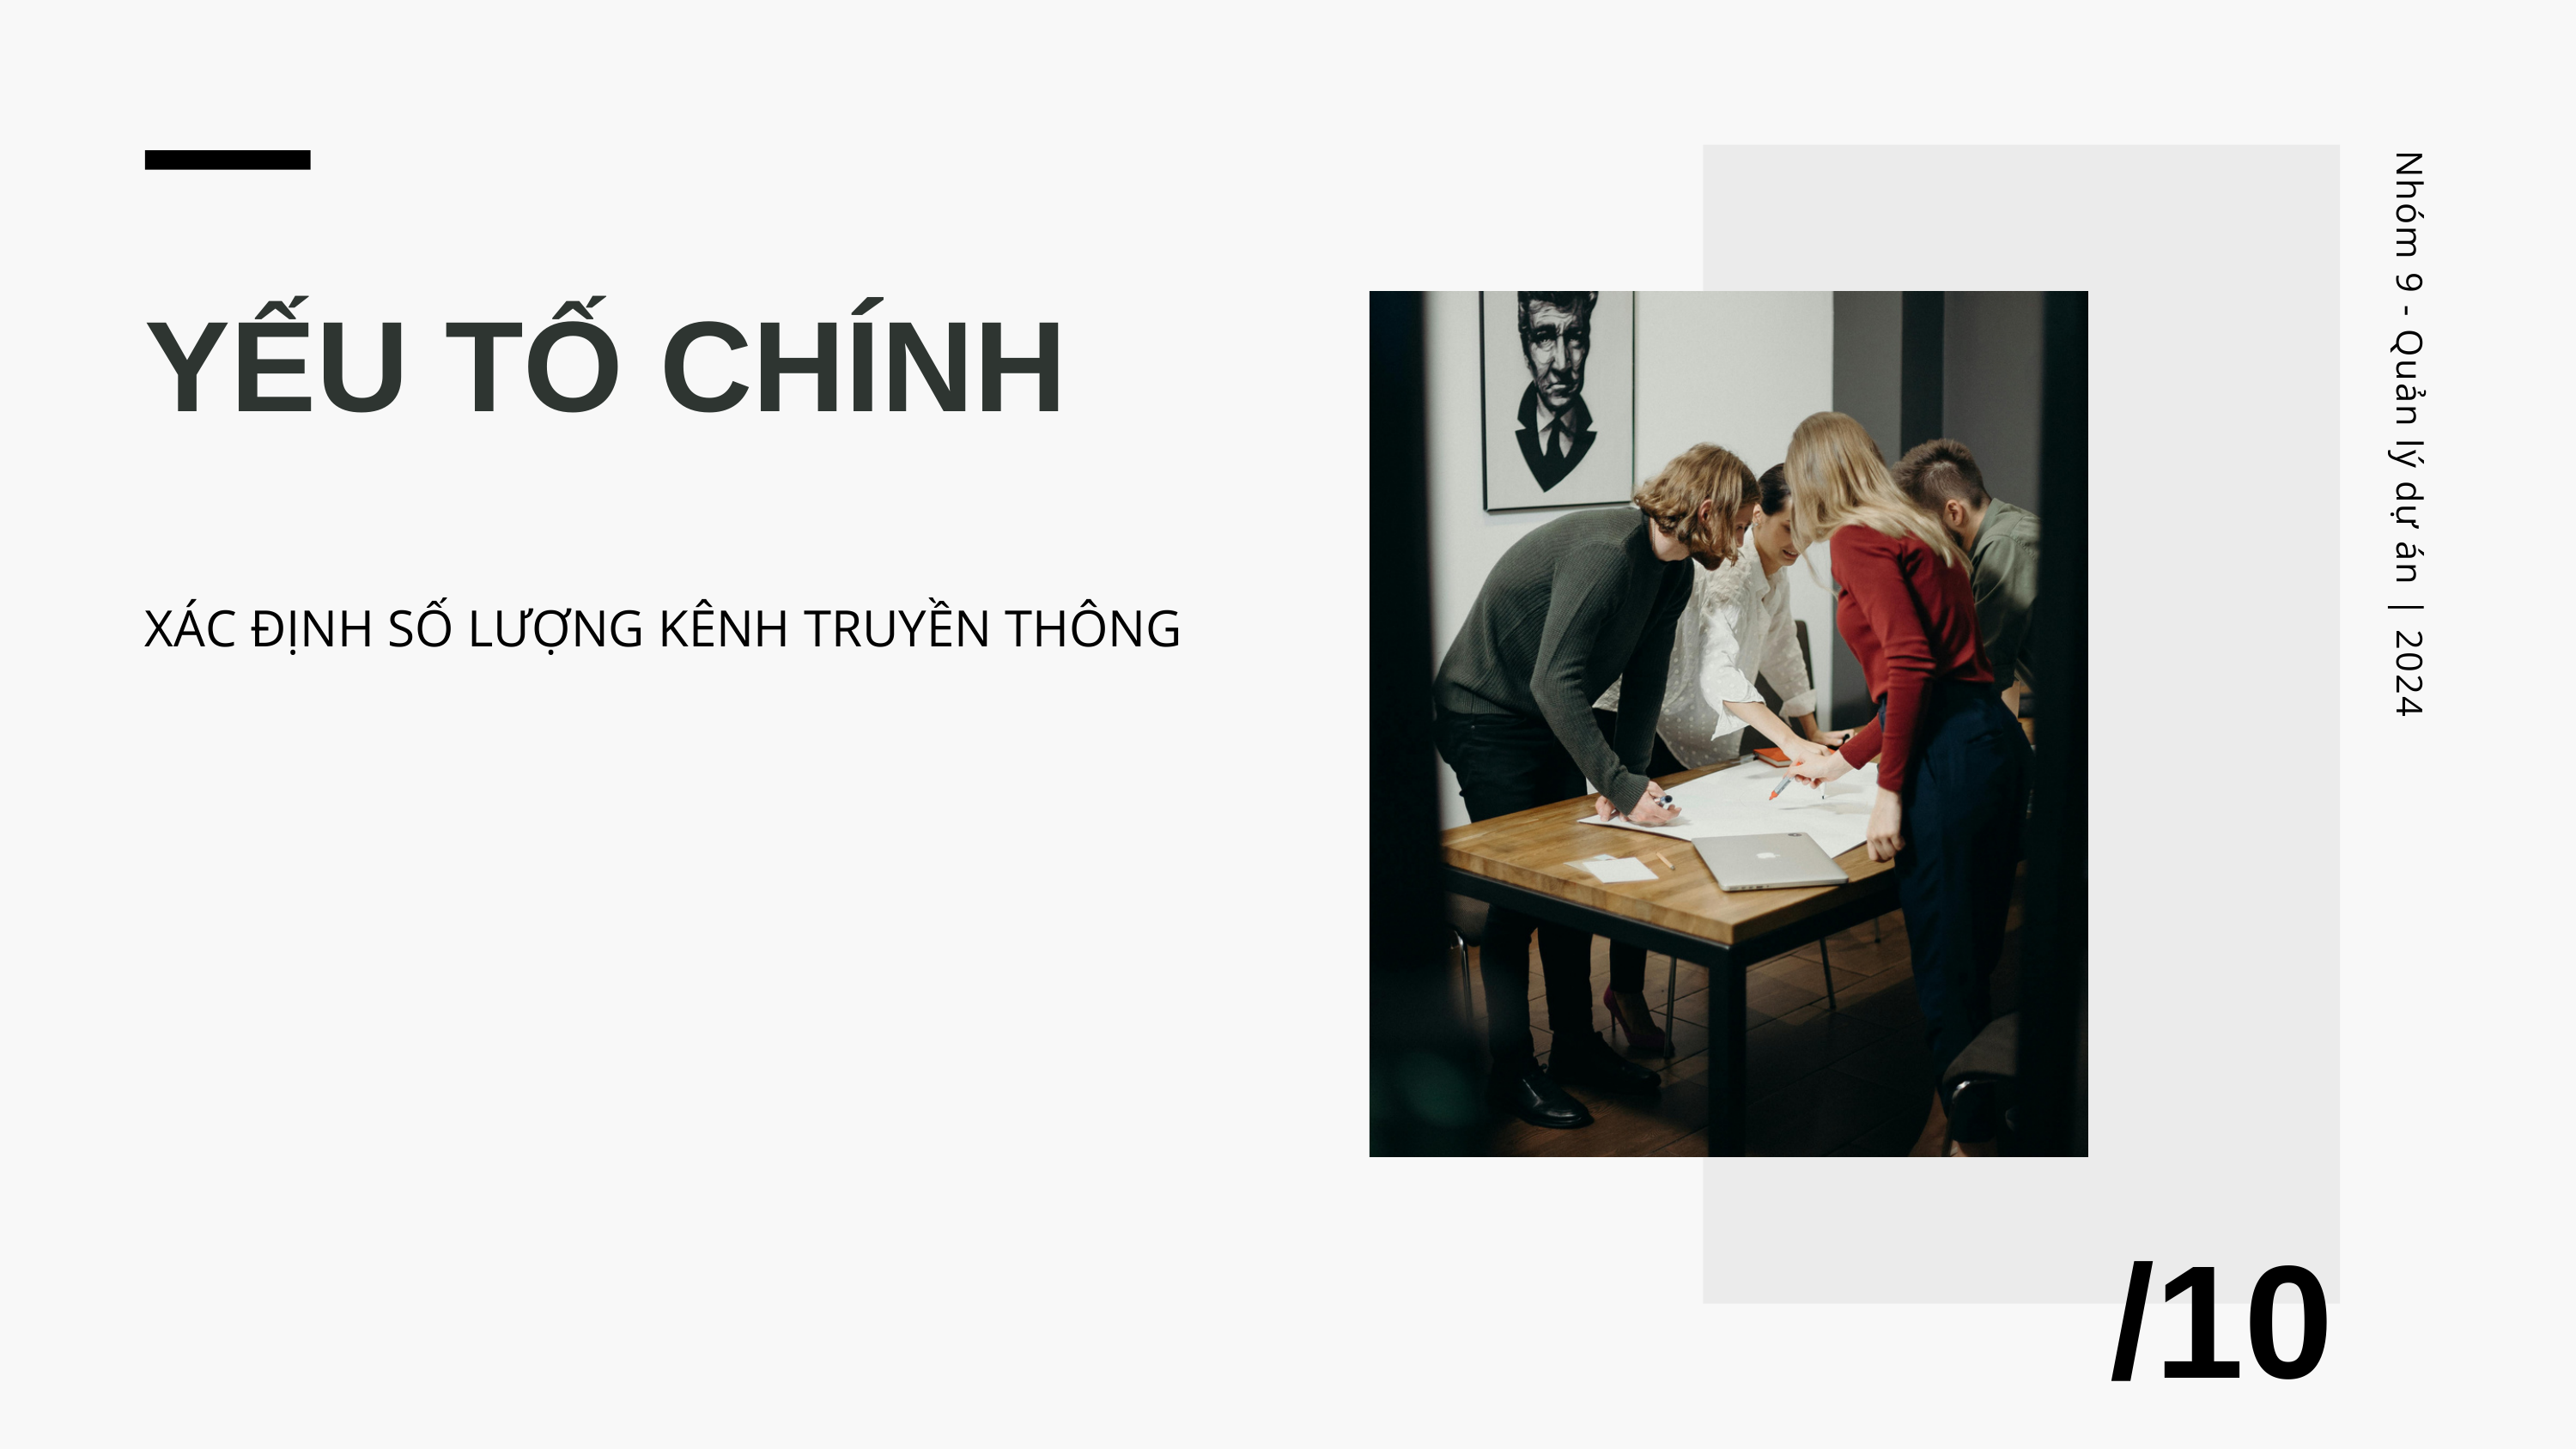

YẾU TỐ CHÍNH

Nhóm 9 - Quản lý dự án | 2024
XÁC ĐỊNH SỐ LƯỢNG KÊNH TRUYỀN THÔNG

/10